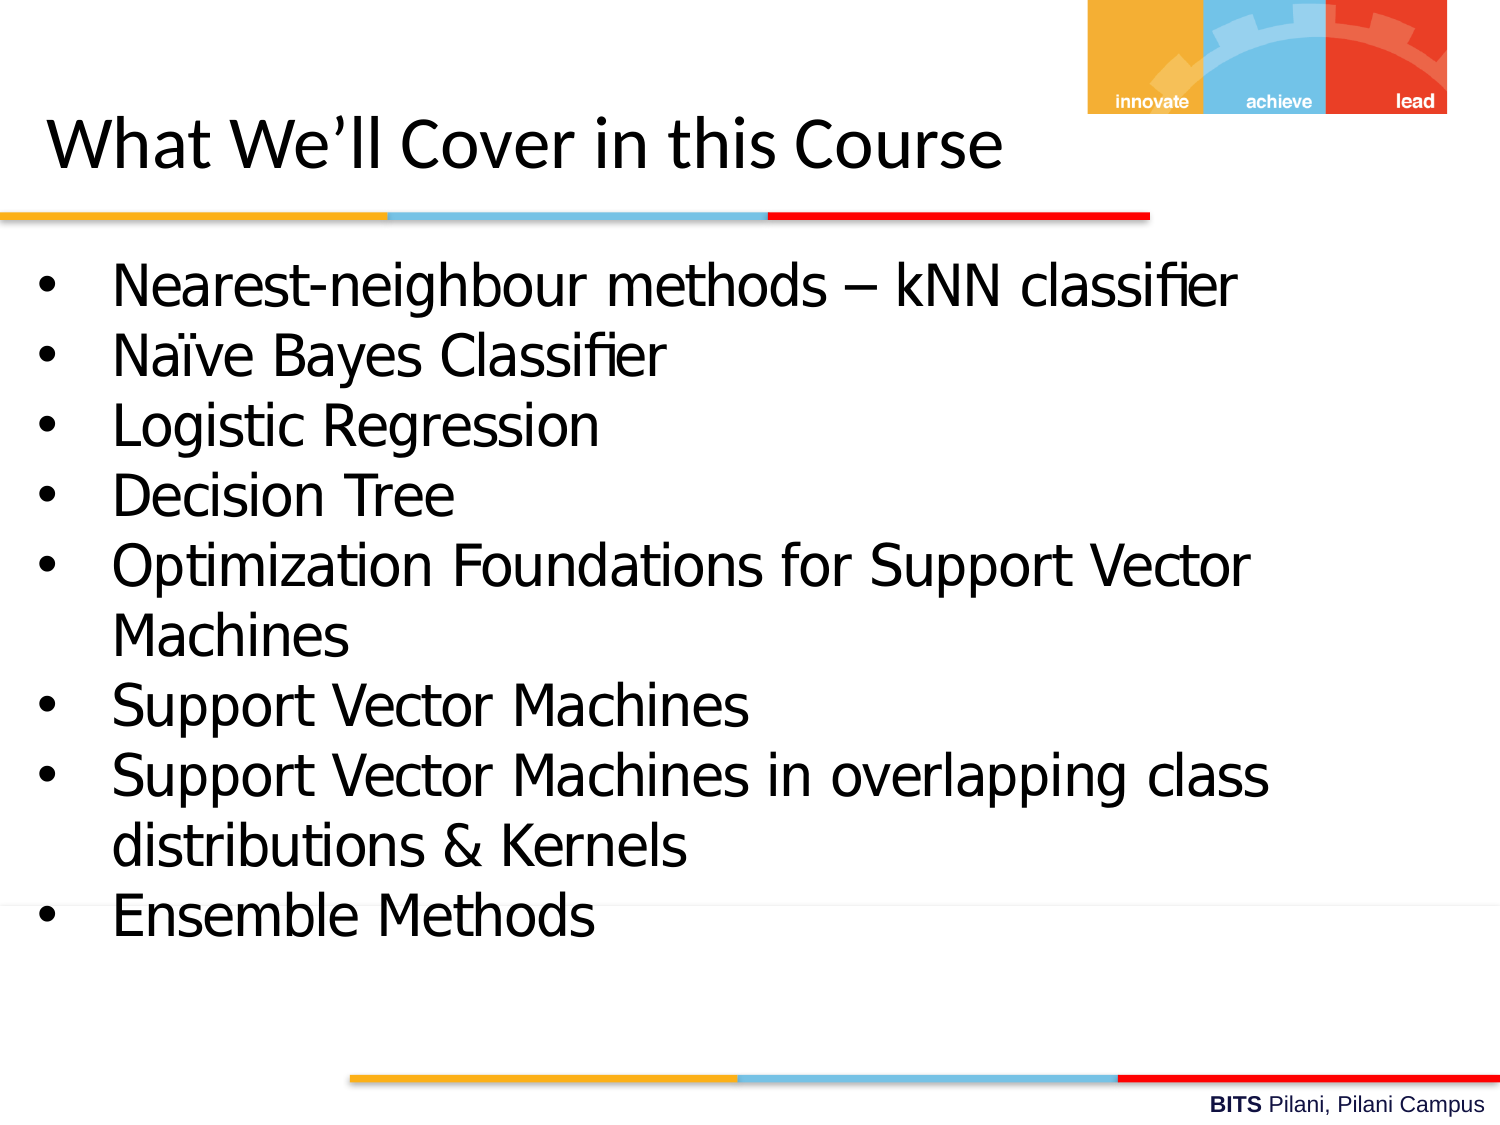

# What We’ll Cover in this Course
Nearest-neighbour methods – kNN classifier
Naïve Bayes Classifier
Logistic Regression
Decision Tree
Optimization Foundations for Support Vector Machines
Support Vector Machines
Support Vector Machines in overlapping class distributions & Kernels
Ensemble Methods